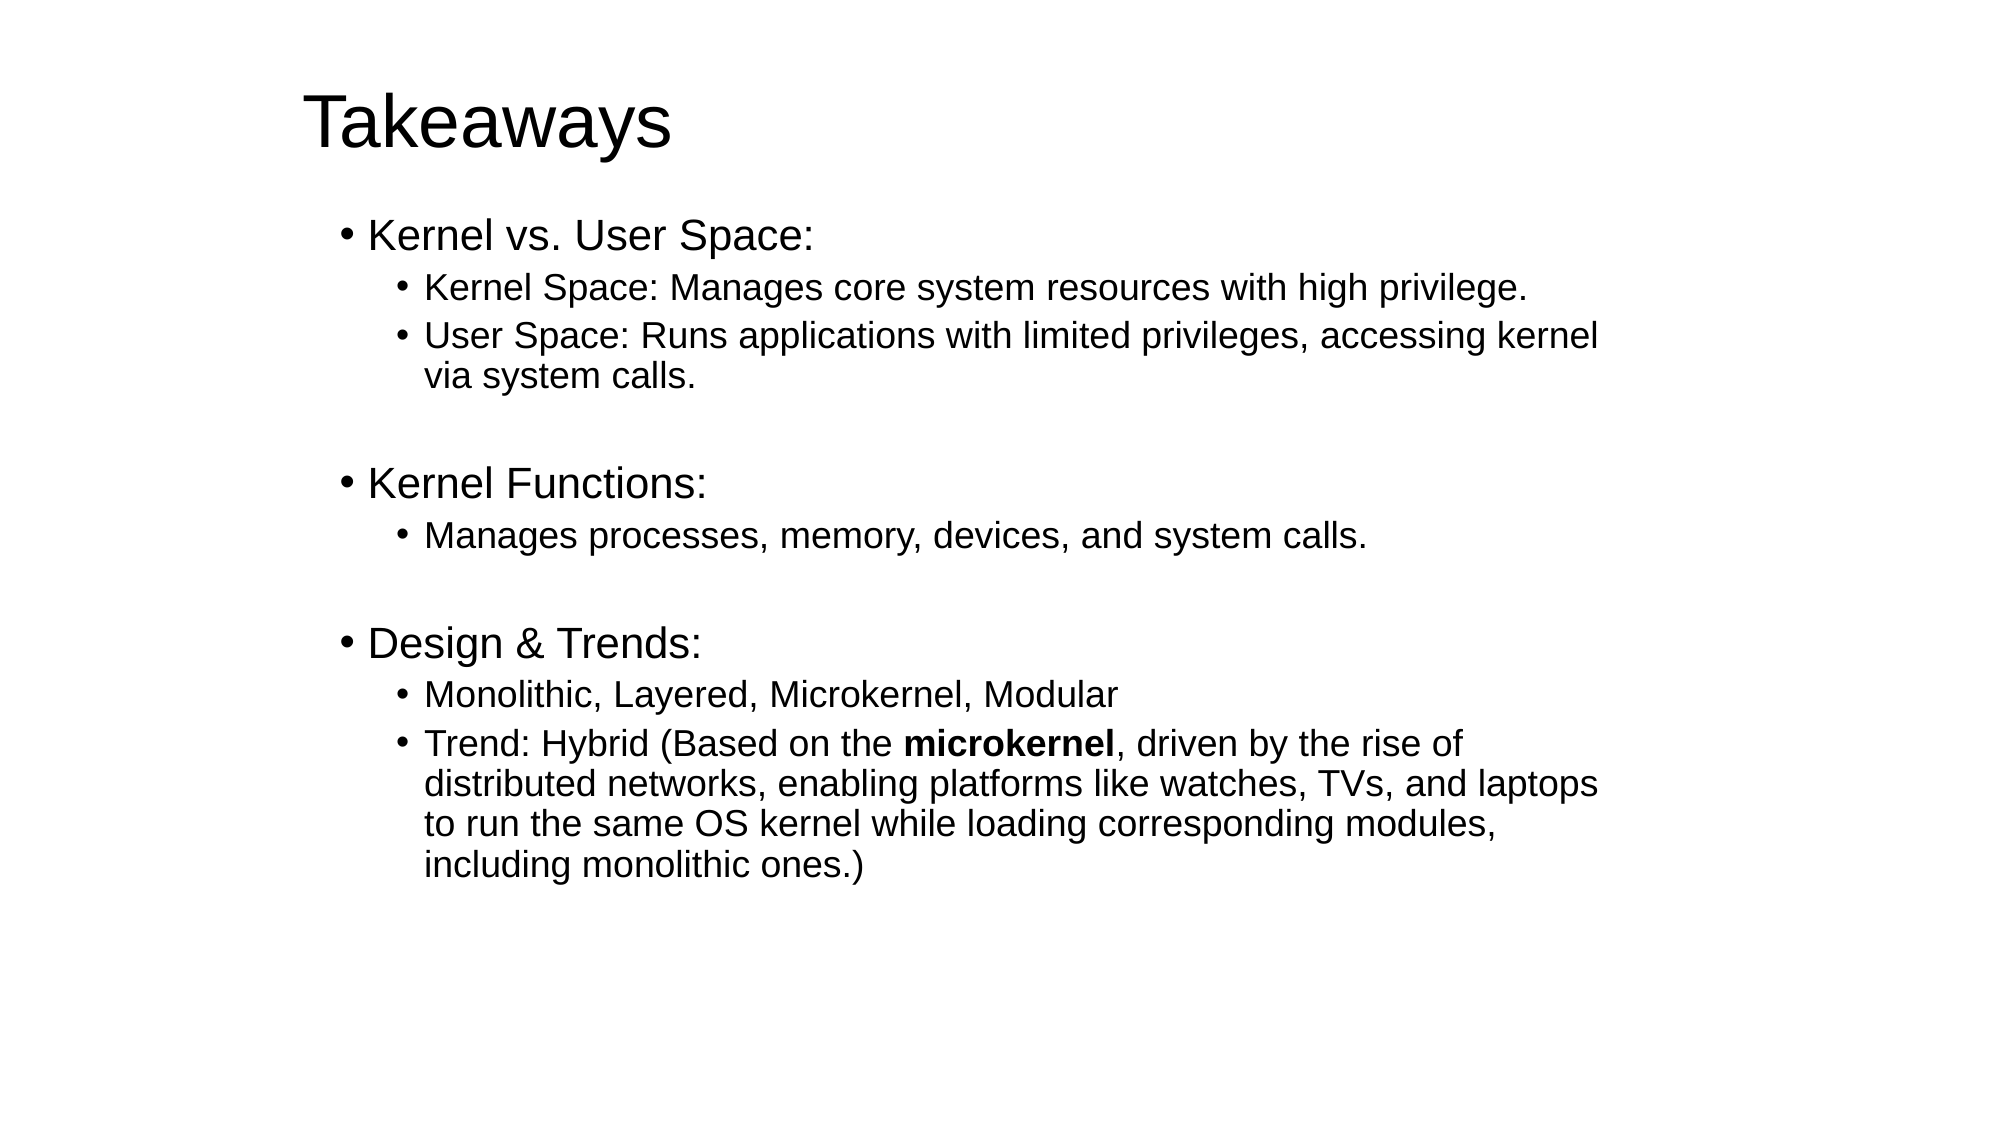

Takeaways
Kernel vs. User Space:
Kernel Space: Manages core system resources with high privilege.
User Space: Runs applications with limited privileges, accessing kernel via system calls.

Kernel Functions:
Manages processes, memory, devices, and system calls.

Design & Trends:
Monolithic, Layered, Microkernel, Modular
Trend: Hybrid (Based on the microkernel, driven by the rise of distributed networks, enabling platforms like watches, TVs, and laptops to run the same OS kernel while loading corresponding modules, including monolithic ones.)